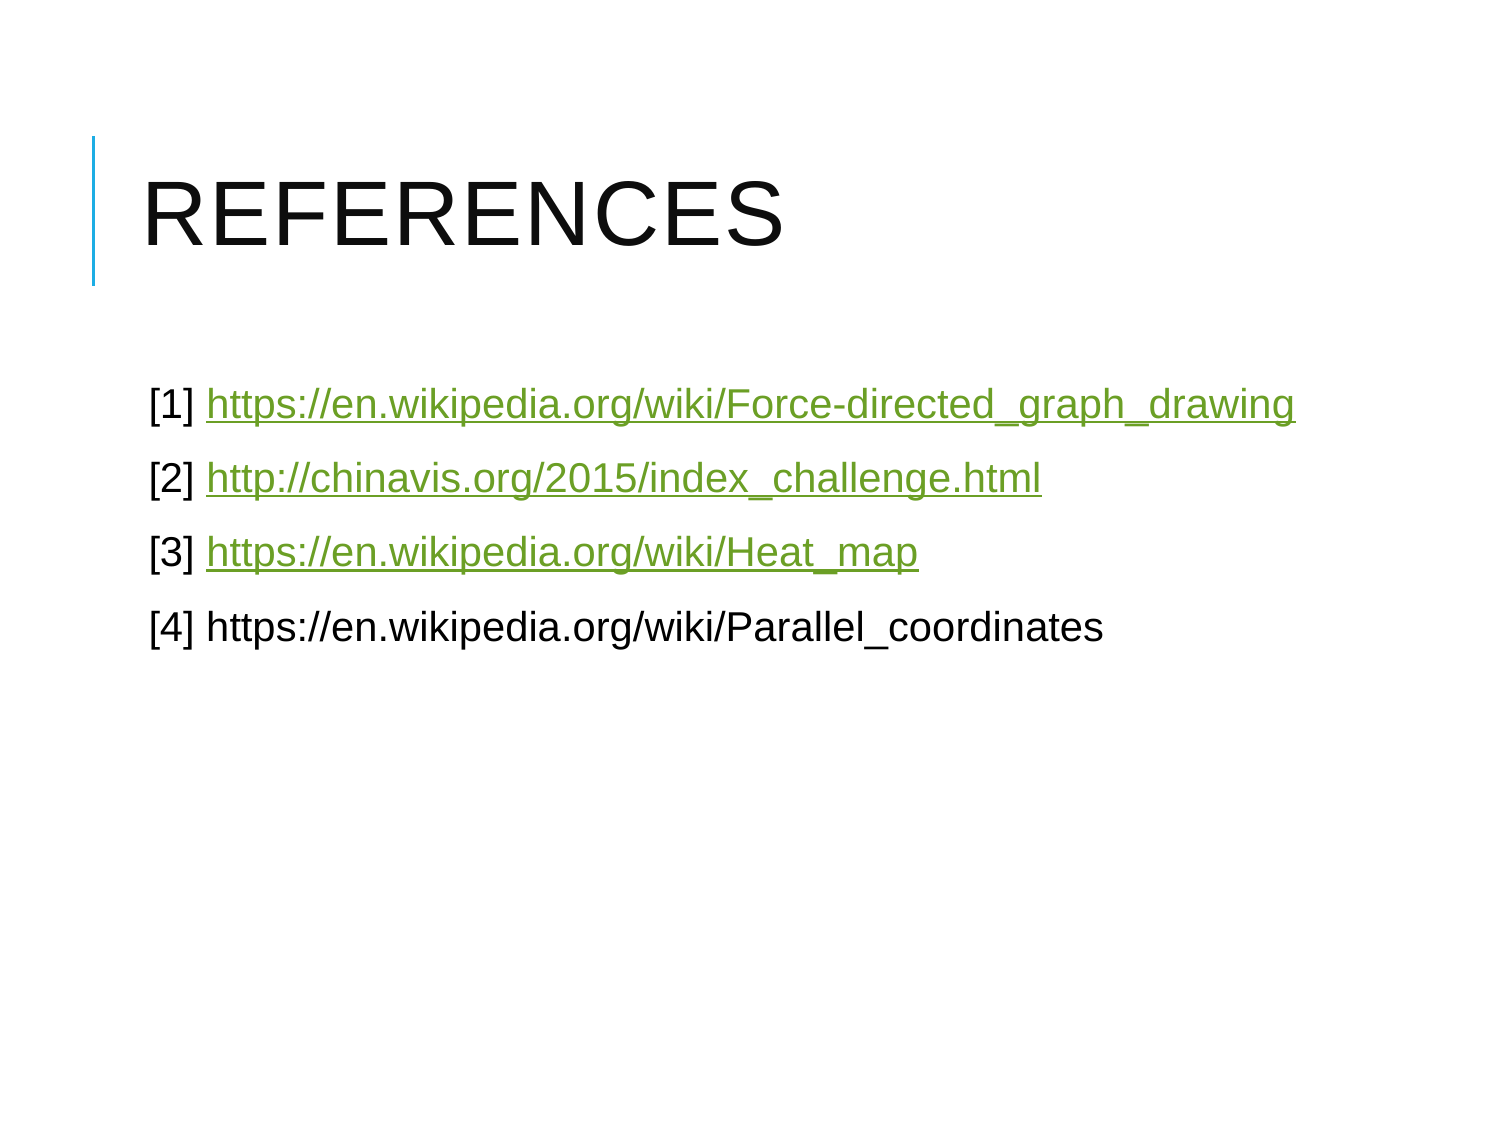

# References
[1] https://en.wikipedia.org/wiki/Force-directed_graph_drawing
[2] http://chinavis.org/2015/index_challenge.html
[3] https://en.wikipedia.org/wiki/Heat_map
[4] https://en.wikipedia.org/wiki/Parallel_coordinates